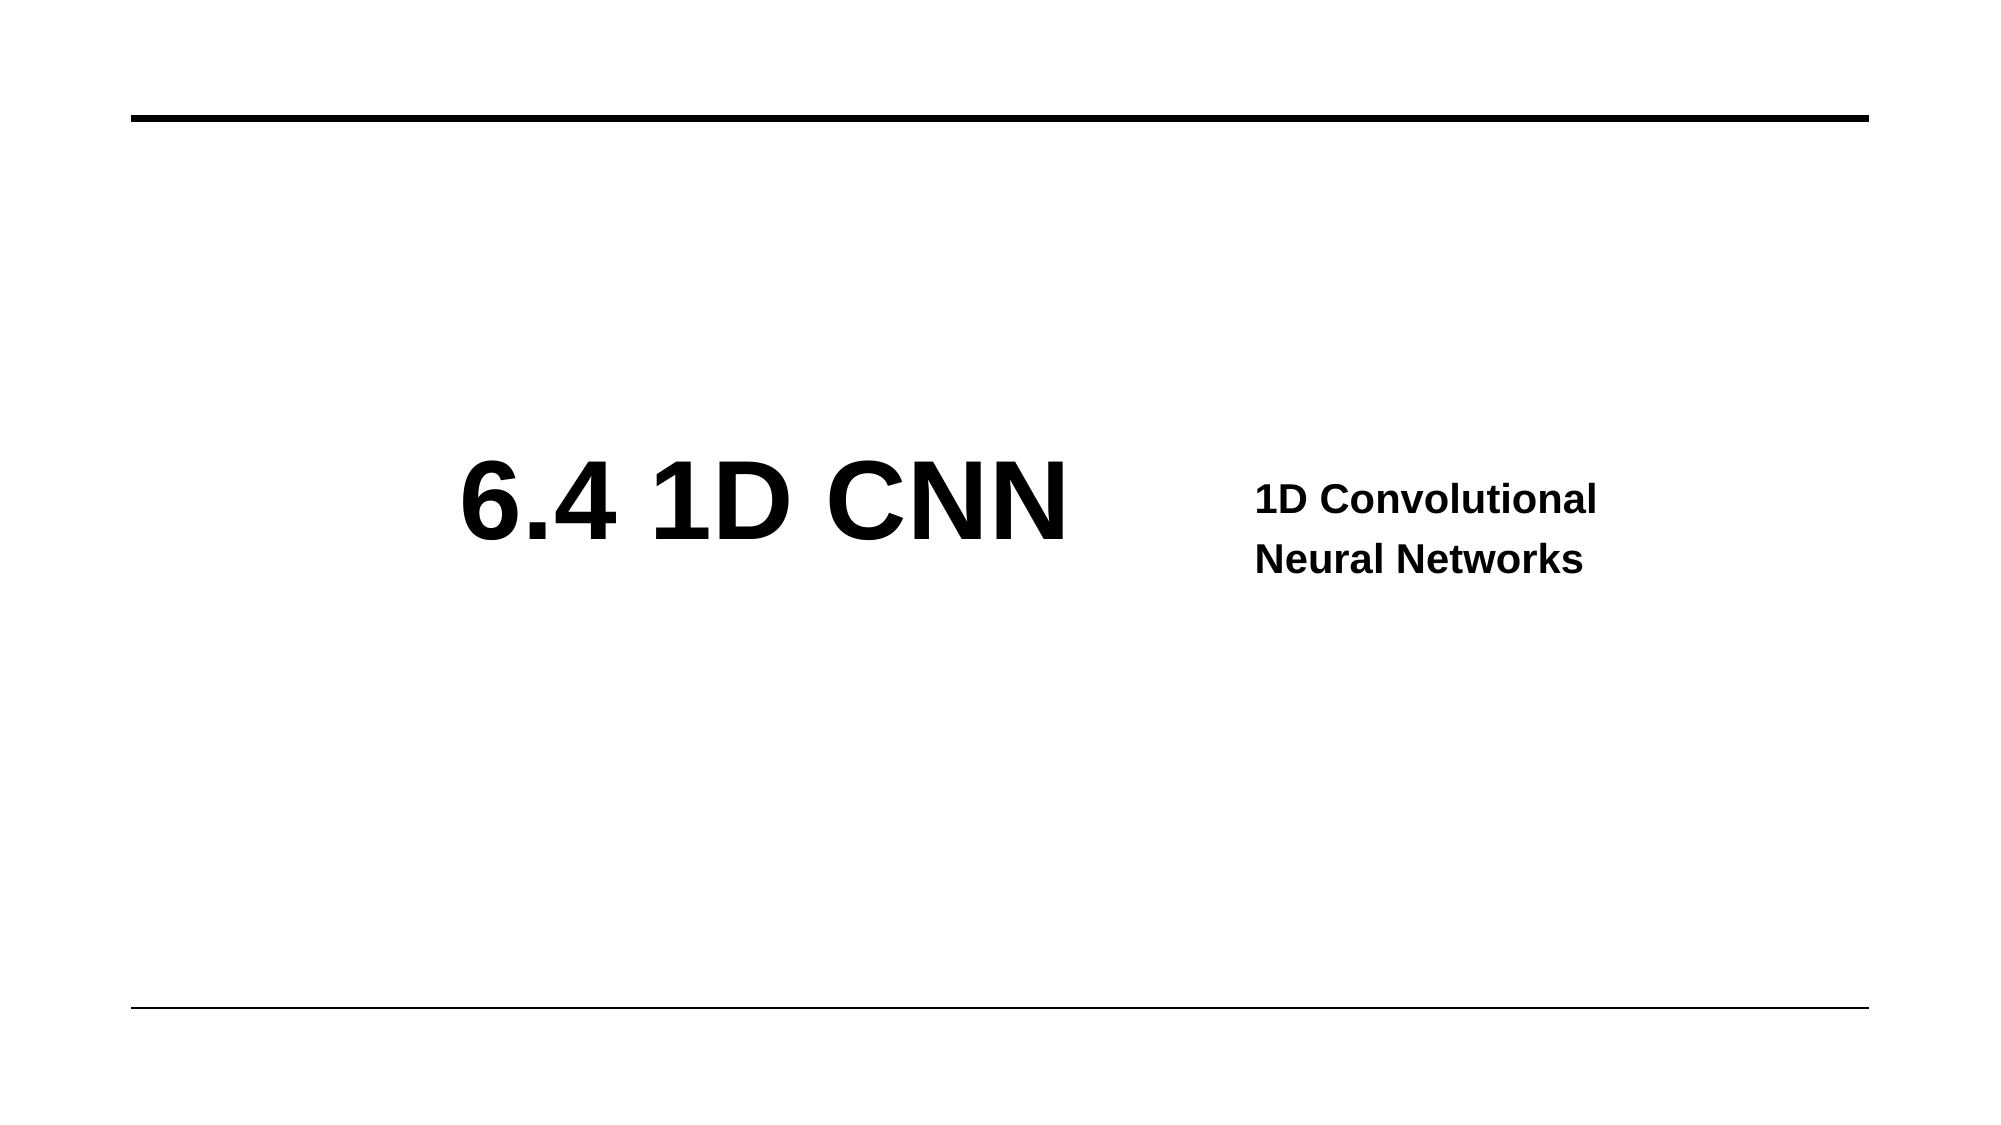

# 6.4 1D CNN
1D Convolutional Neural Networks